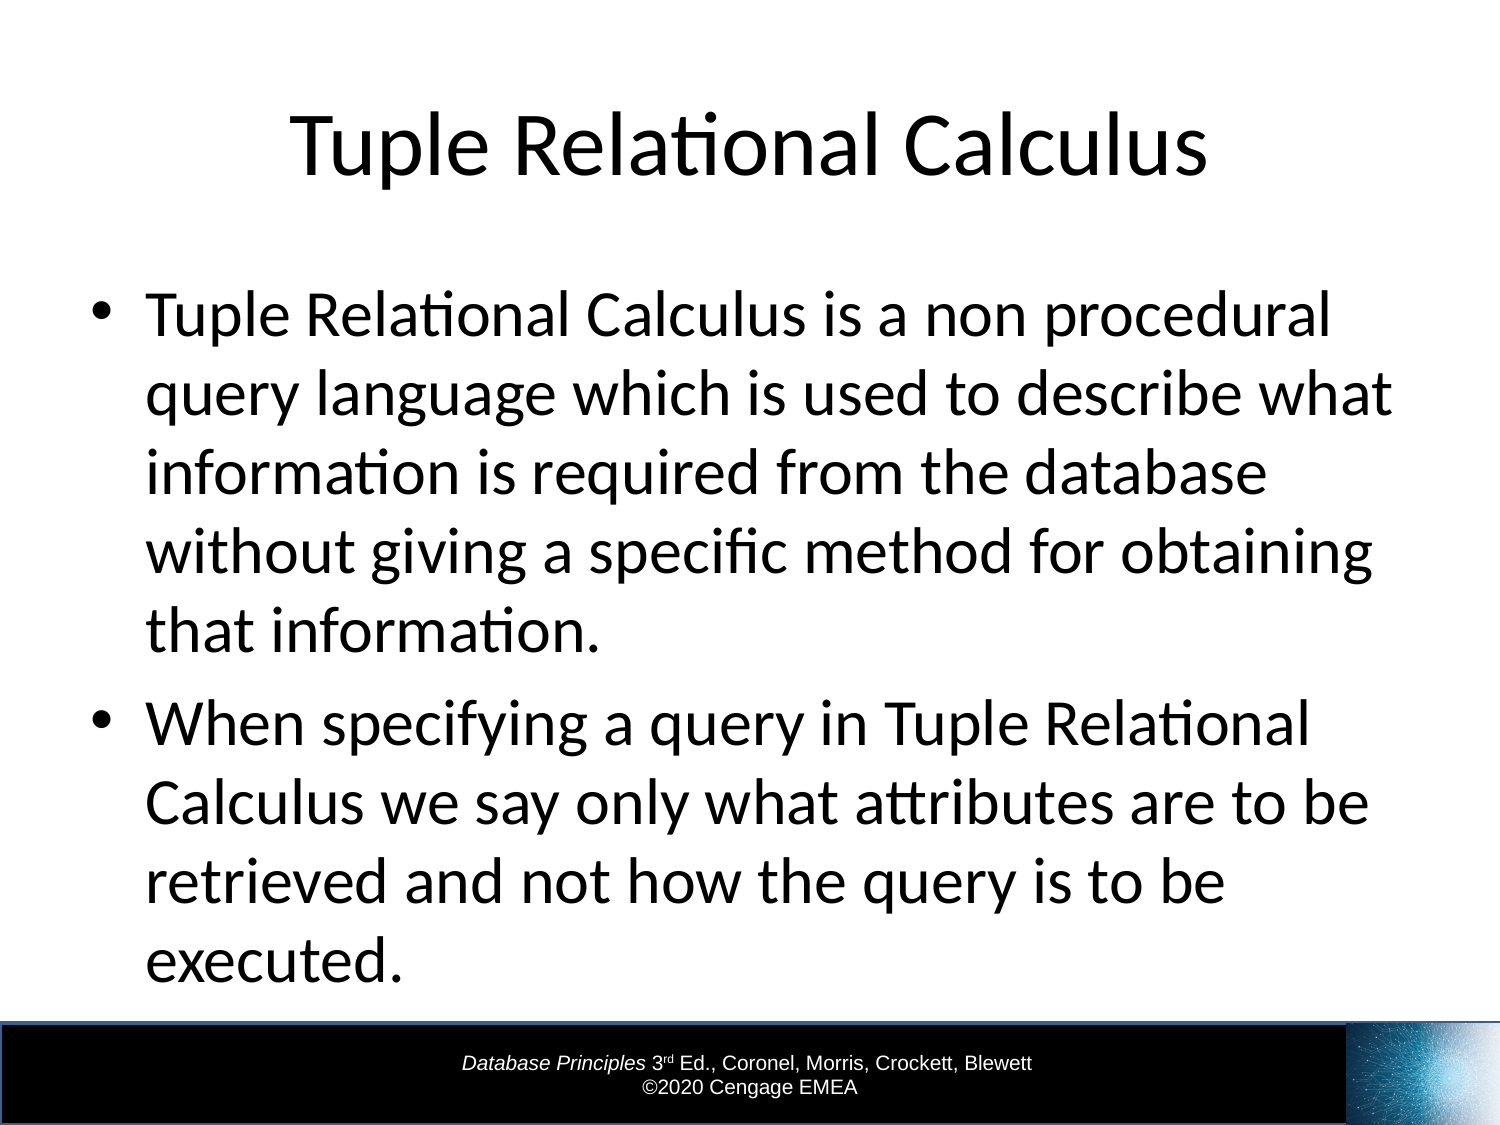

# Tuple Relational Calculus
Tuple Relational Calculus is a non procedural query language which is used to describe what information is required from the database without giving a specific method for obtaining that information.
When specifying a query in Tuple Relational Calculus we say only what attributes are to be retrieved and not how the query is to be executed.